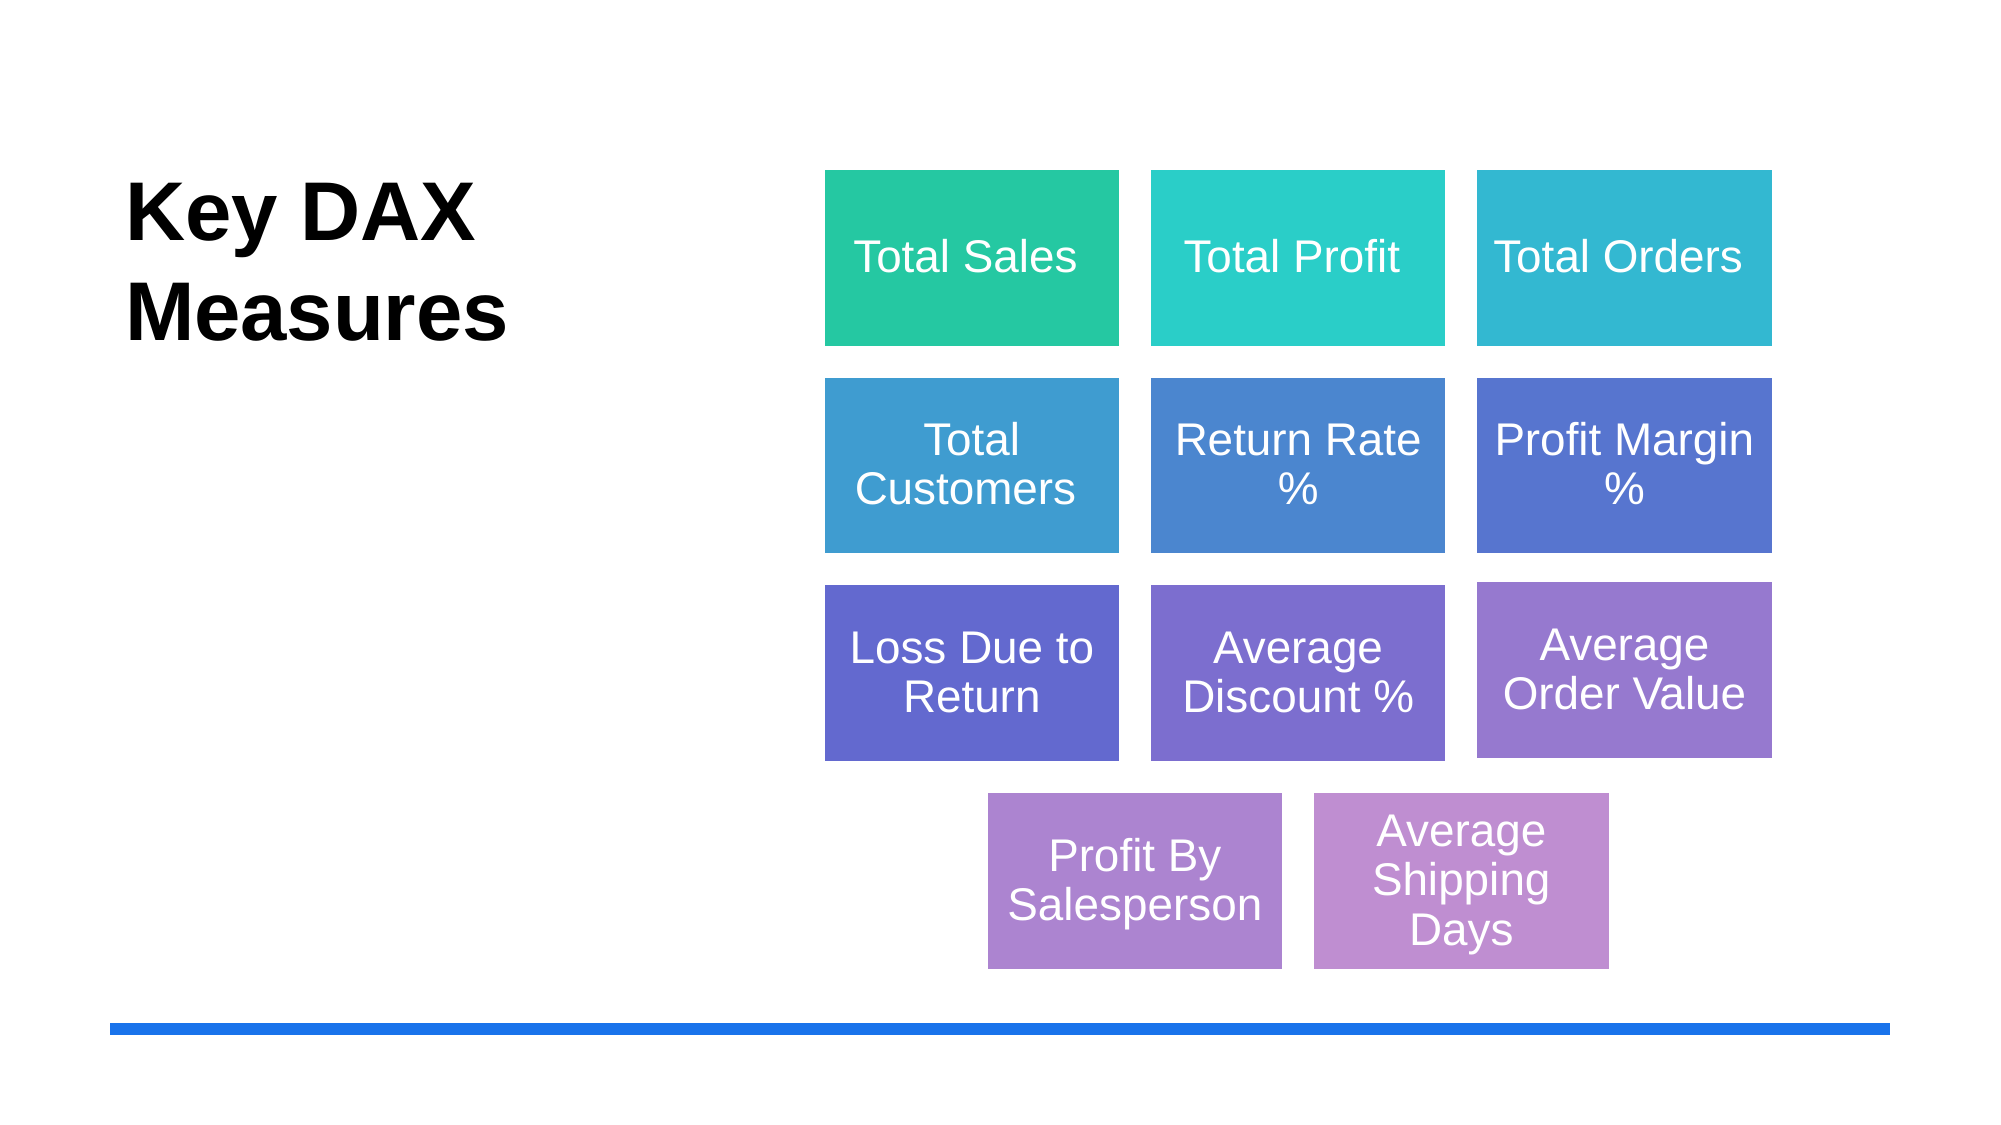

Total Sales
Total Profit
Total Orders
Total Customers
Return Rate %
Profit Margin %
Loss Due to Return
Average Discount %
Average Order Value
Profit By Salesperson
Average Shipping Days
Key DAX Measures